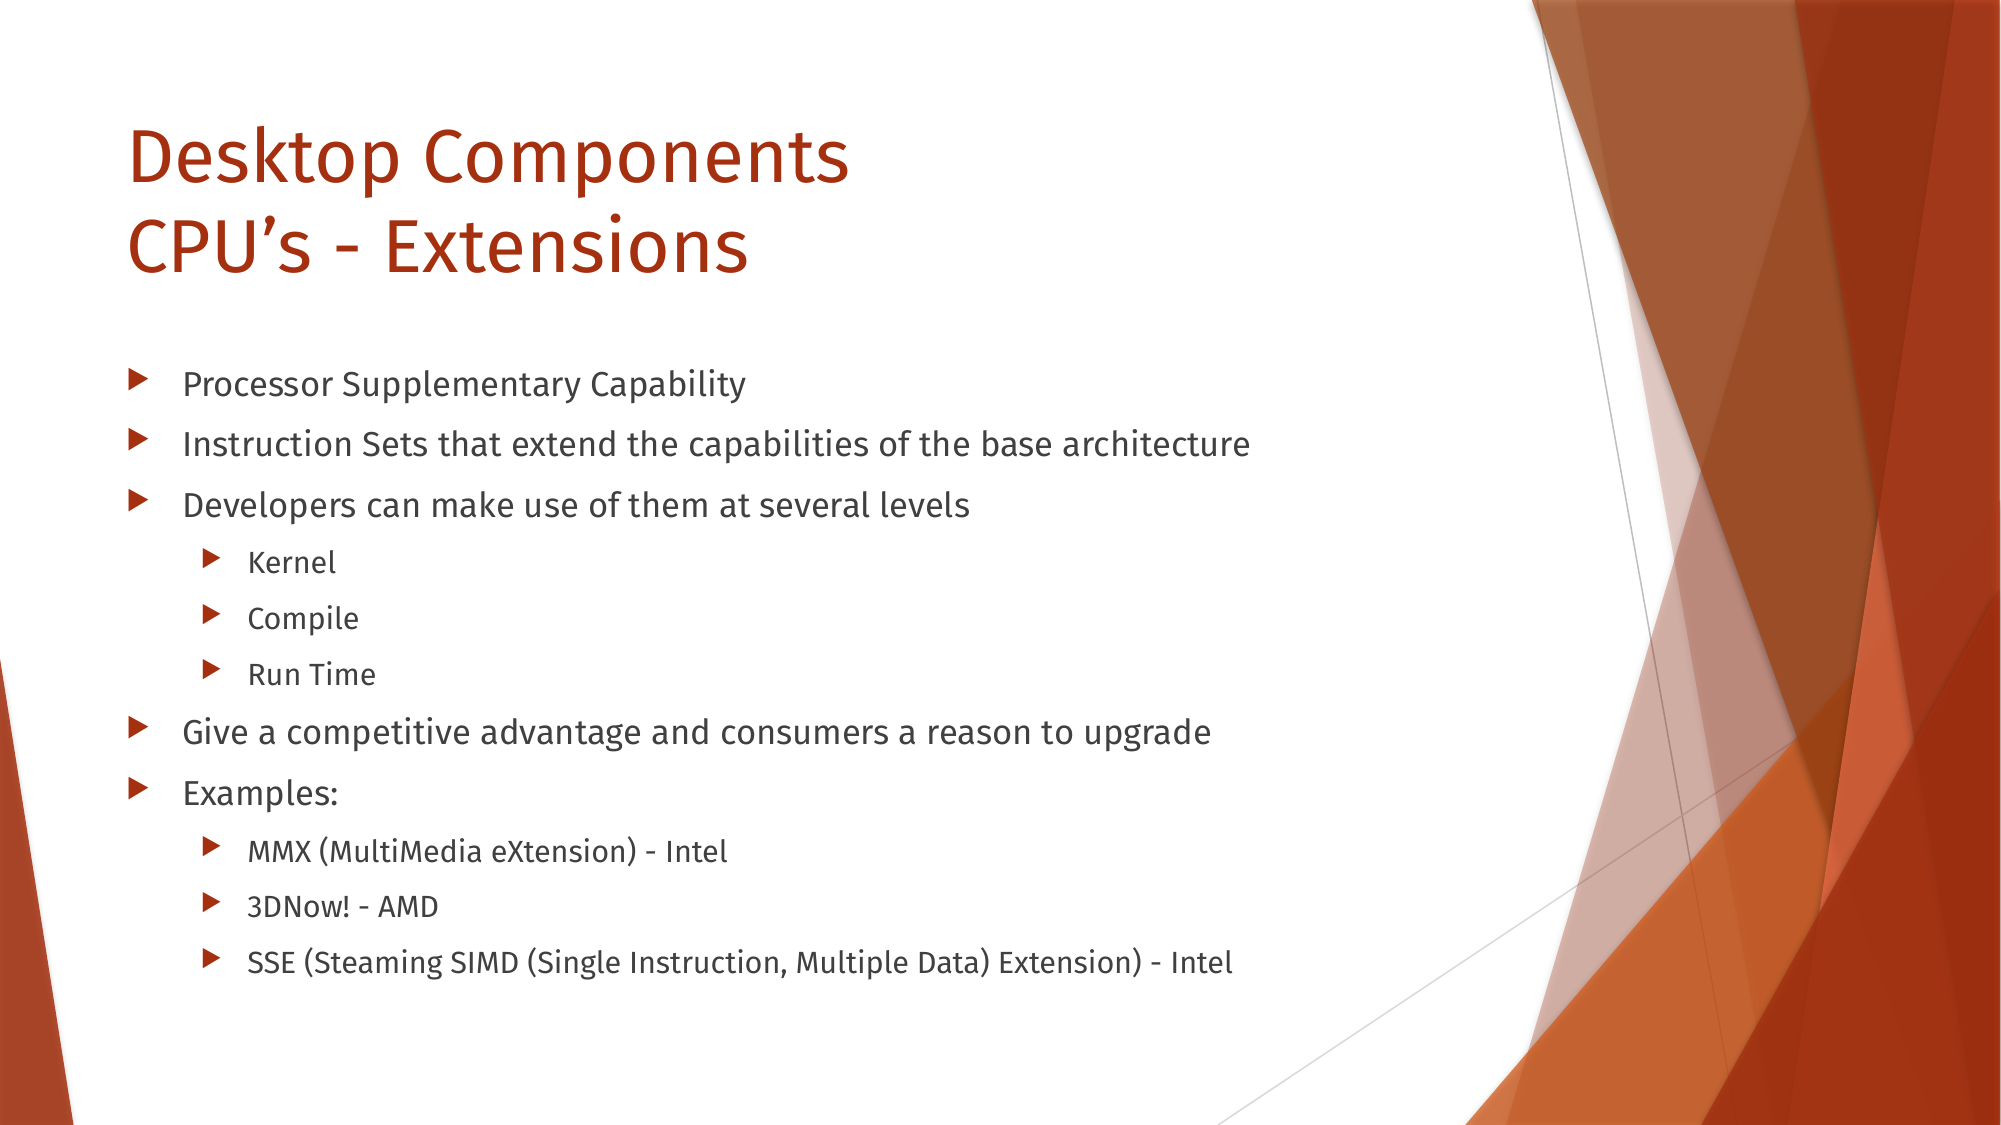

# Desktop Components CPU’s - Extensions
Processor Supplementary Capability
Instruction Sets that extend the capabilities of the base architecture
Developers can make use of them at several levels
Kernel
Compile
Run Time
Give a competitive advantage and consumers a reason to upgrade
Examples:
MMX (MultiMedia eXtension) - Intel
3DNow! - AMD
SSE (Steaming SIMD (Single Instruction, Multiple Data) Extension) - Intel